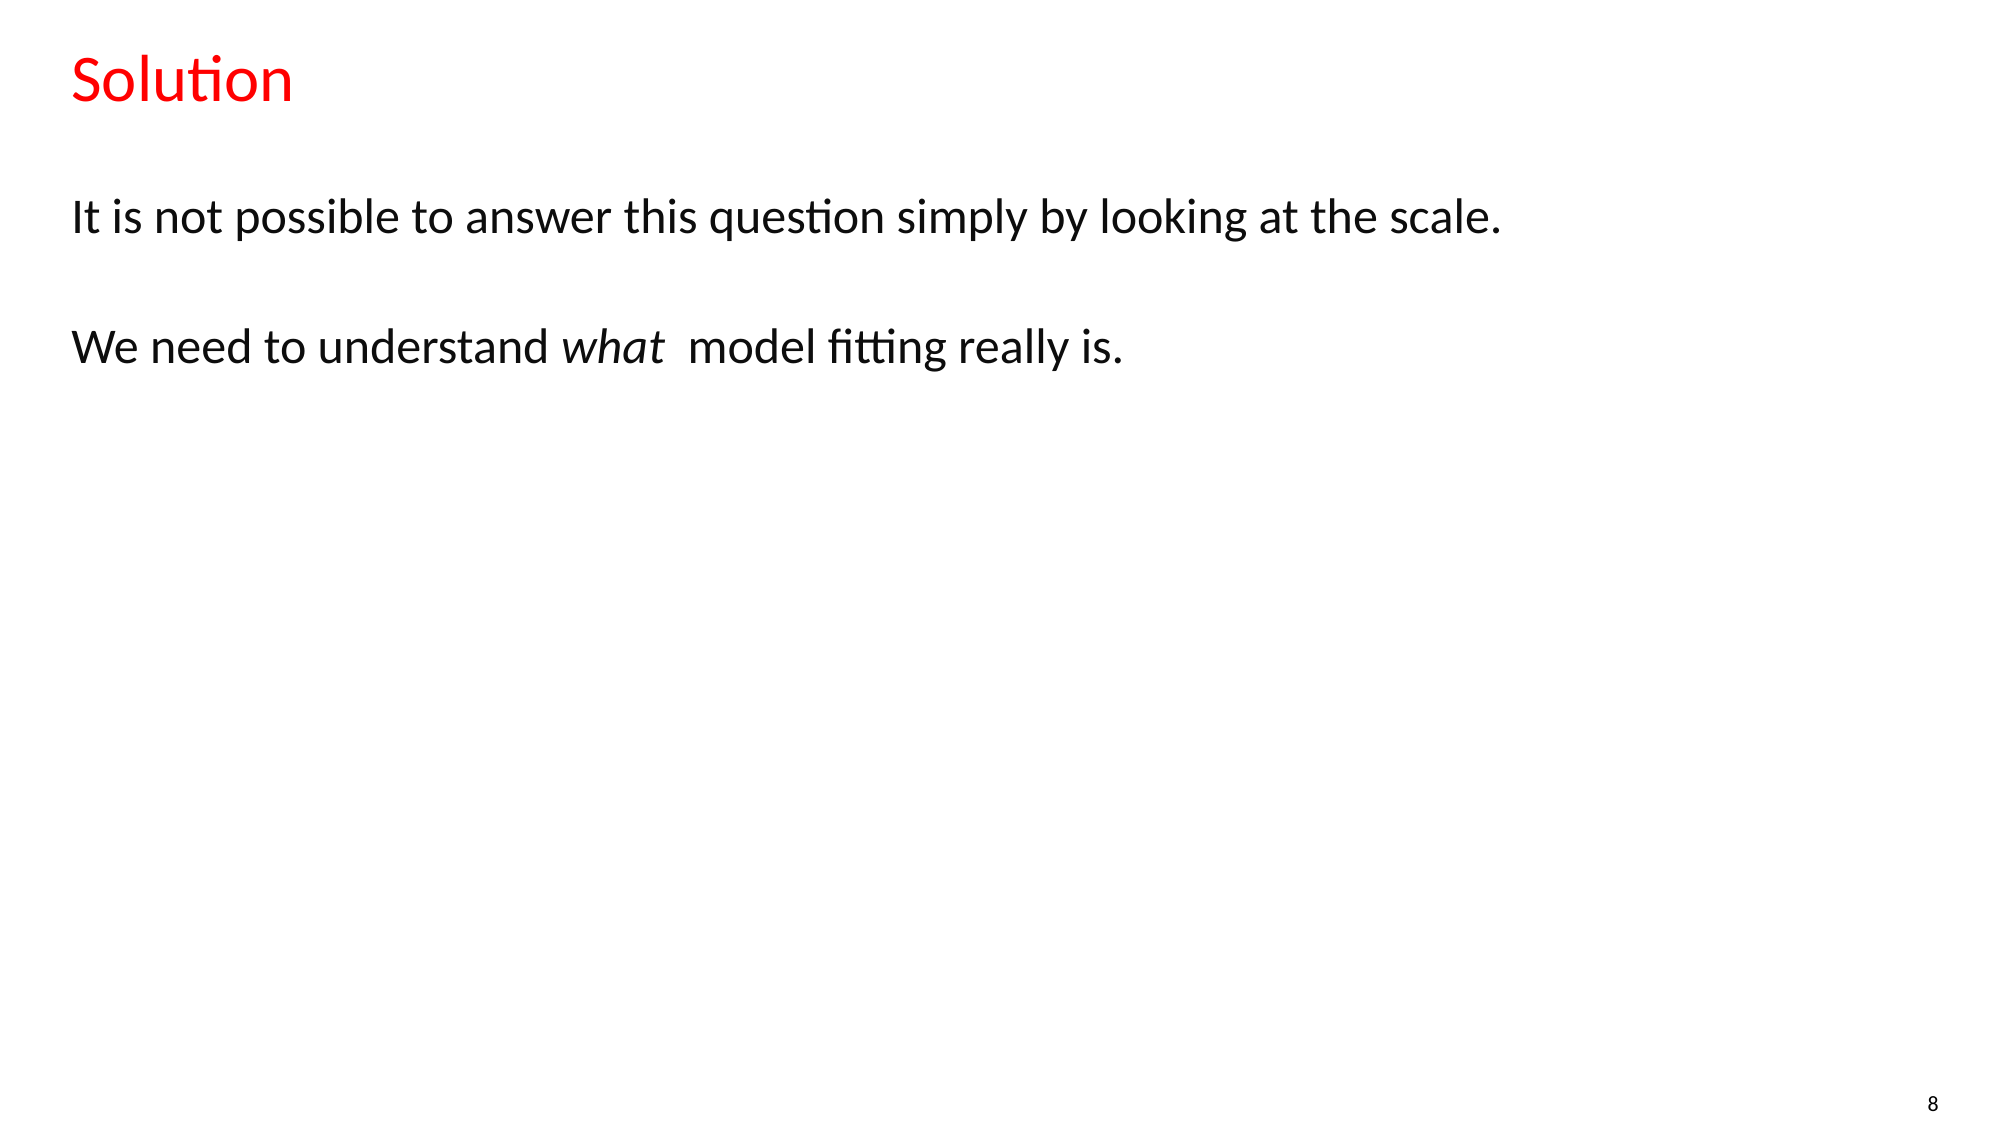

# Solution
It is not possible to answer this question simply by looking at the scale.
We need to understand what  model fitting really is.
8